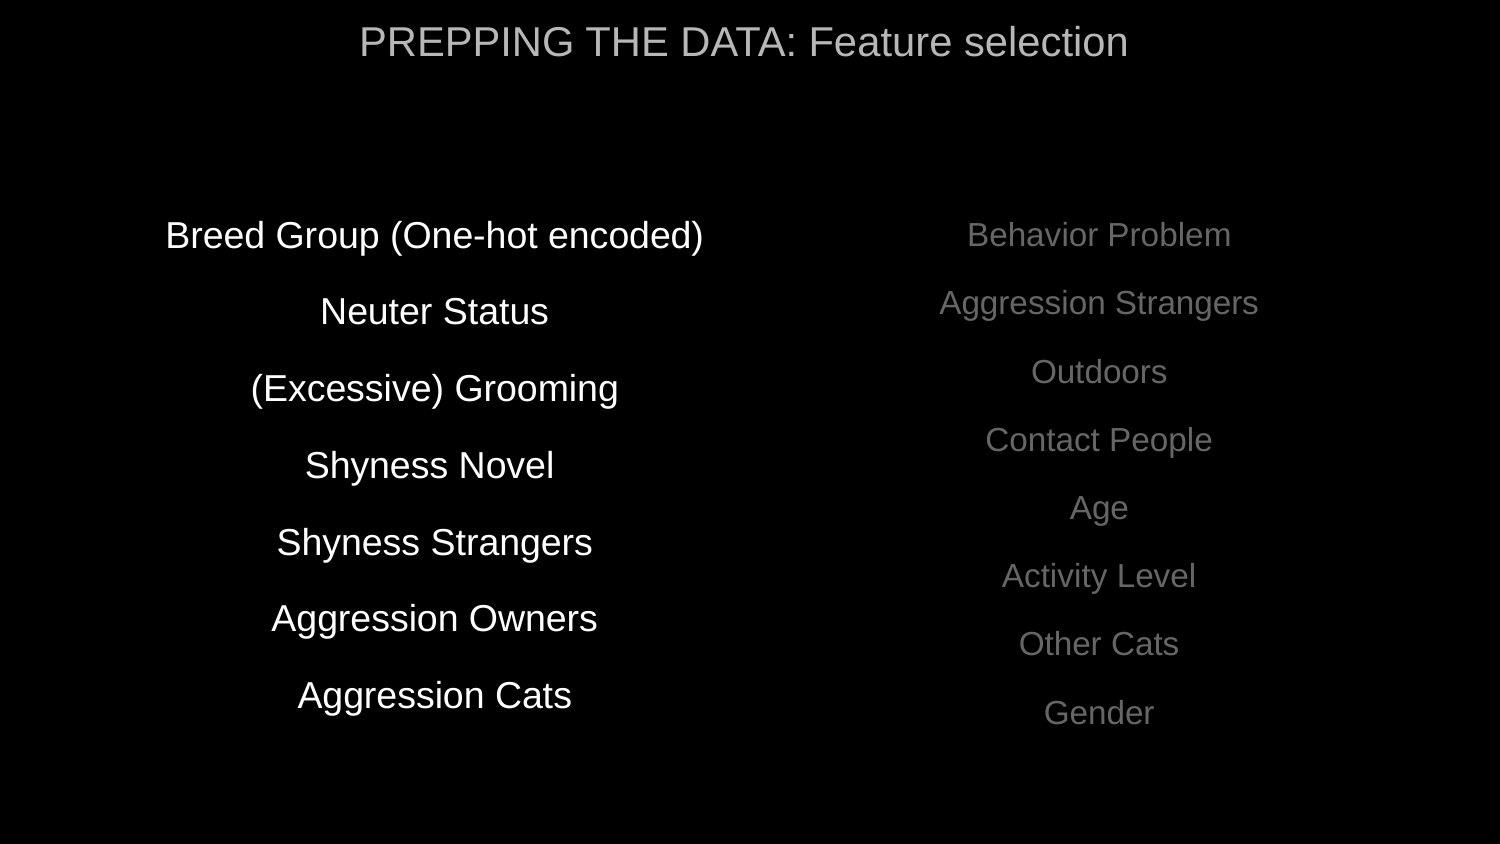

# PREPPING THE DATA: Feature selection
Breed Group (One-hot encoded)
Neuter Status
(Excessive) Grooming
Shyness Novel
Shyness Strangers
Aggression Owners
Aggression Cats
Behavior Problem
Aggression Strangers
Outdoors
Contact People
Age
Activity Level
Other Cats
Gender